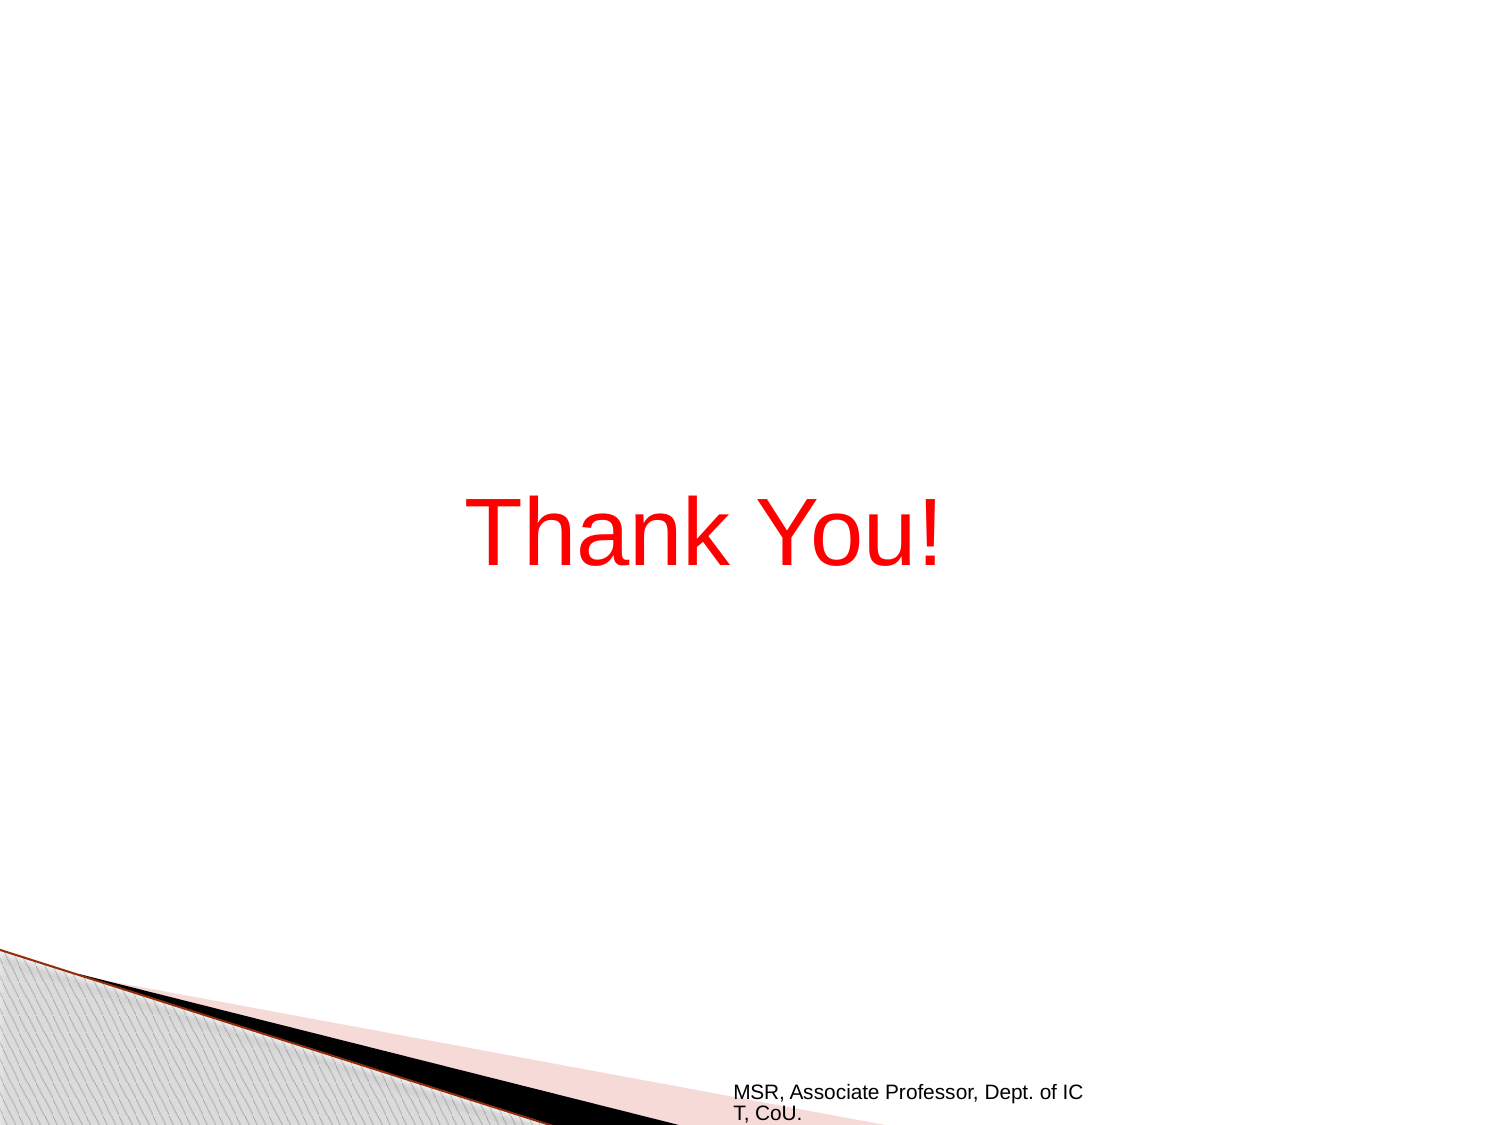

Thank You!
MSR, Associate Professor, Dept. of ICT, CoU.